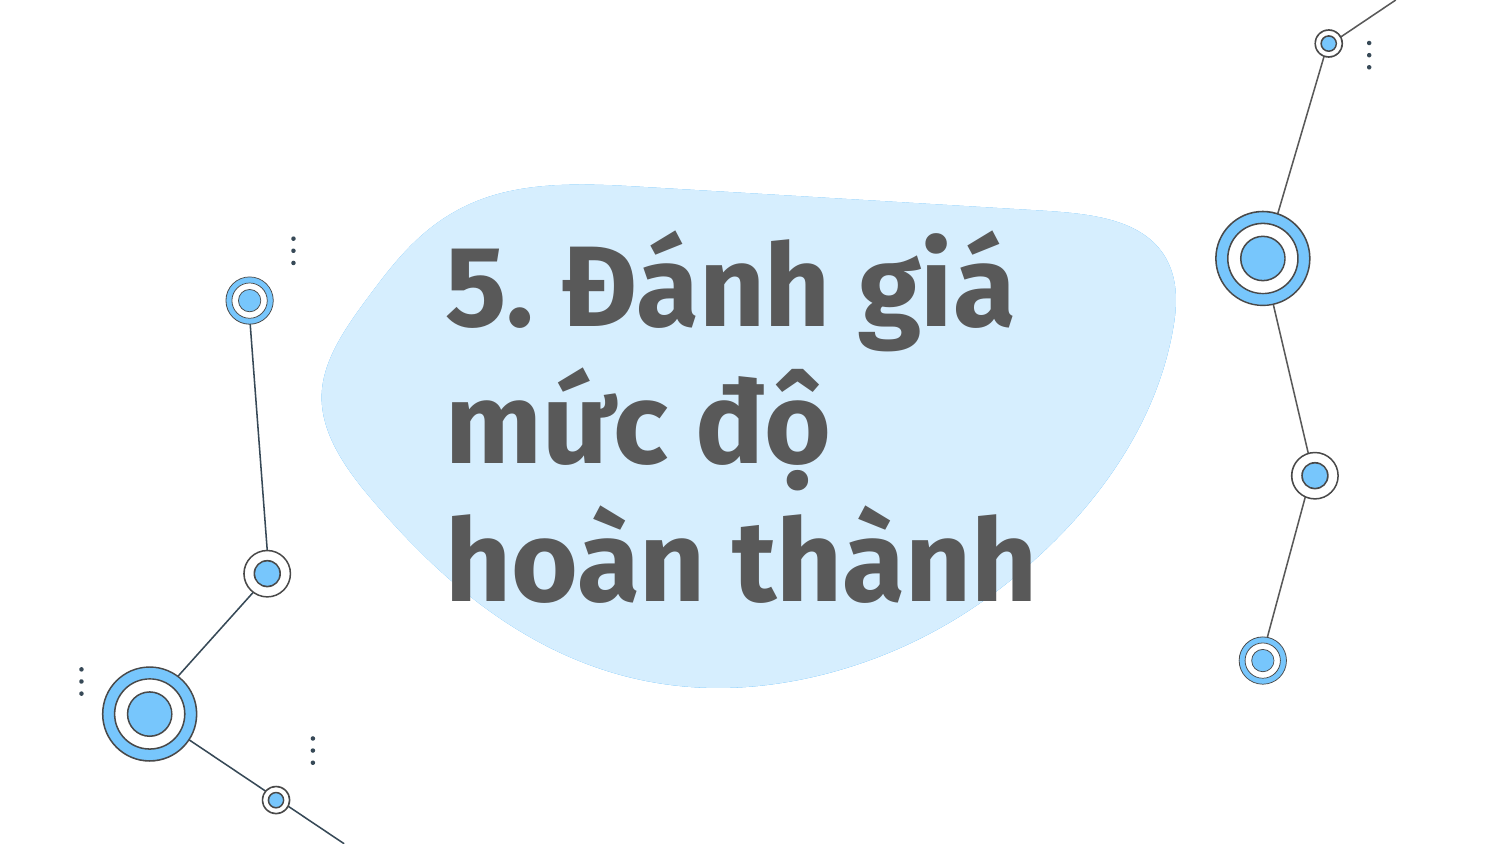

# 5. Đánh giá mức độ hoàn thành